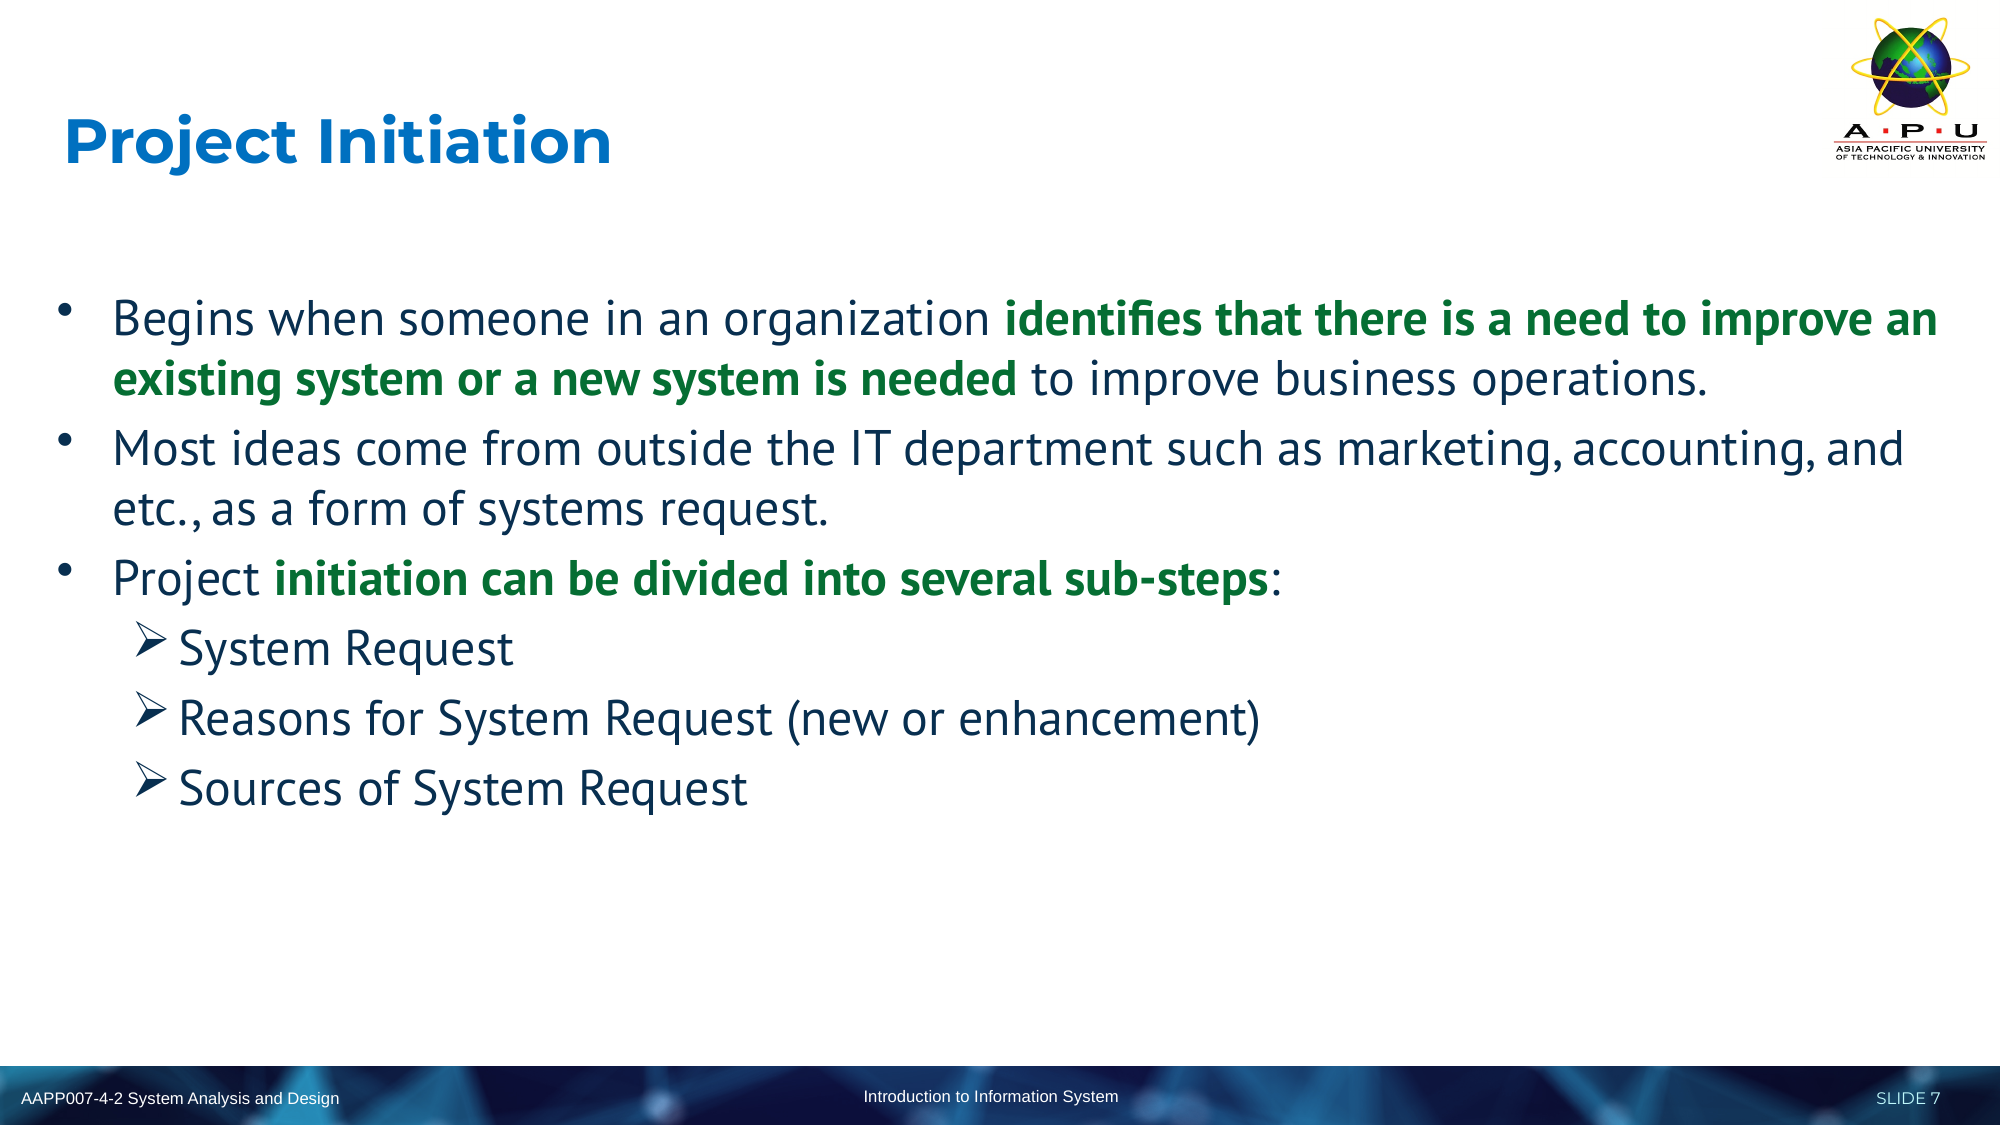

# Project Initiation
Begins when someone in an organization identifies that there is a need to improve an existing system or a new system is needed to improve business operations.
Most ideas come from outside the IT department such as marketing, accounting, and etc., as a form of systems request.
Project initiation can be divided into several sub-steps:
System Request
Reasons for System Request (new or enhancement)
Sources of System Request